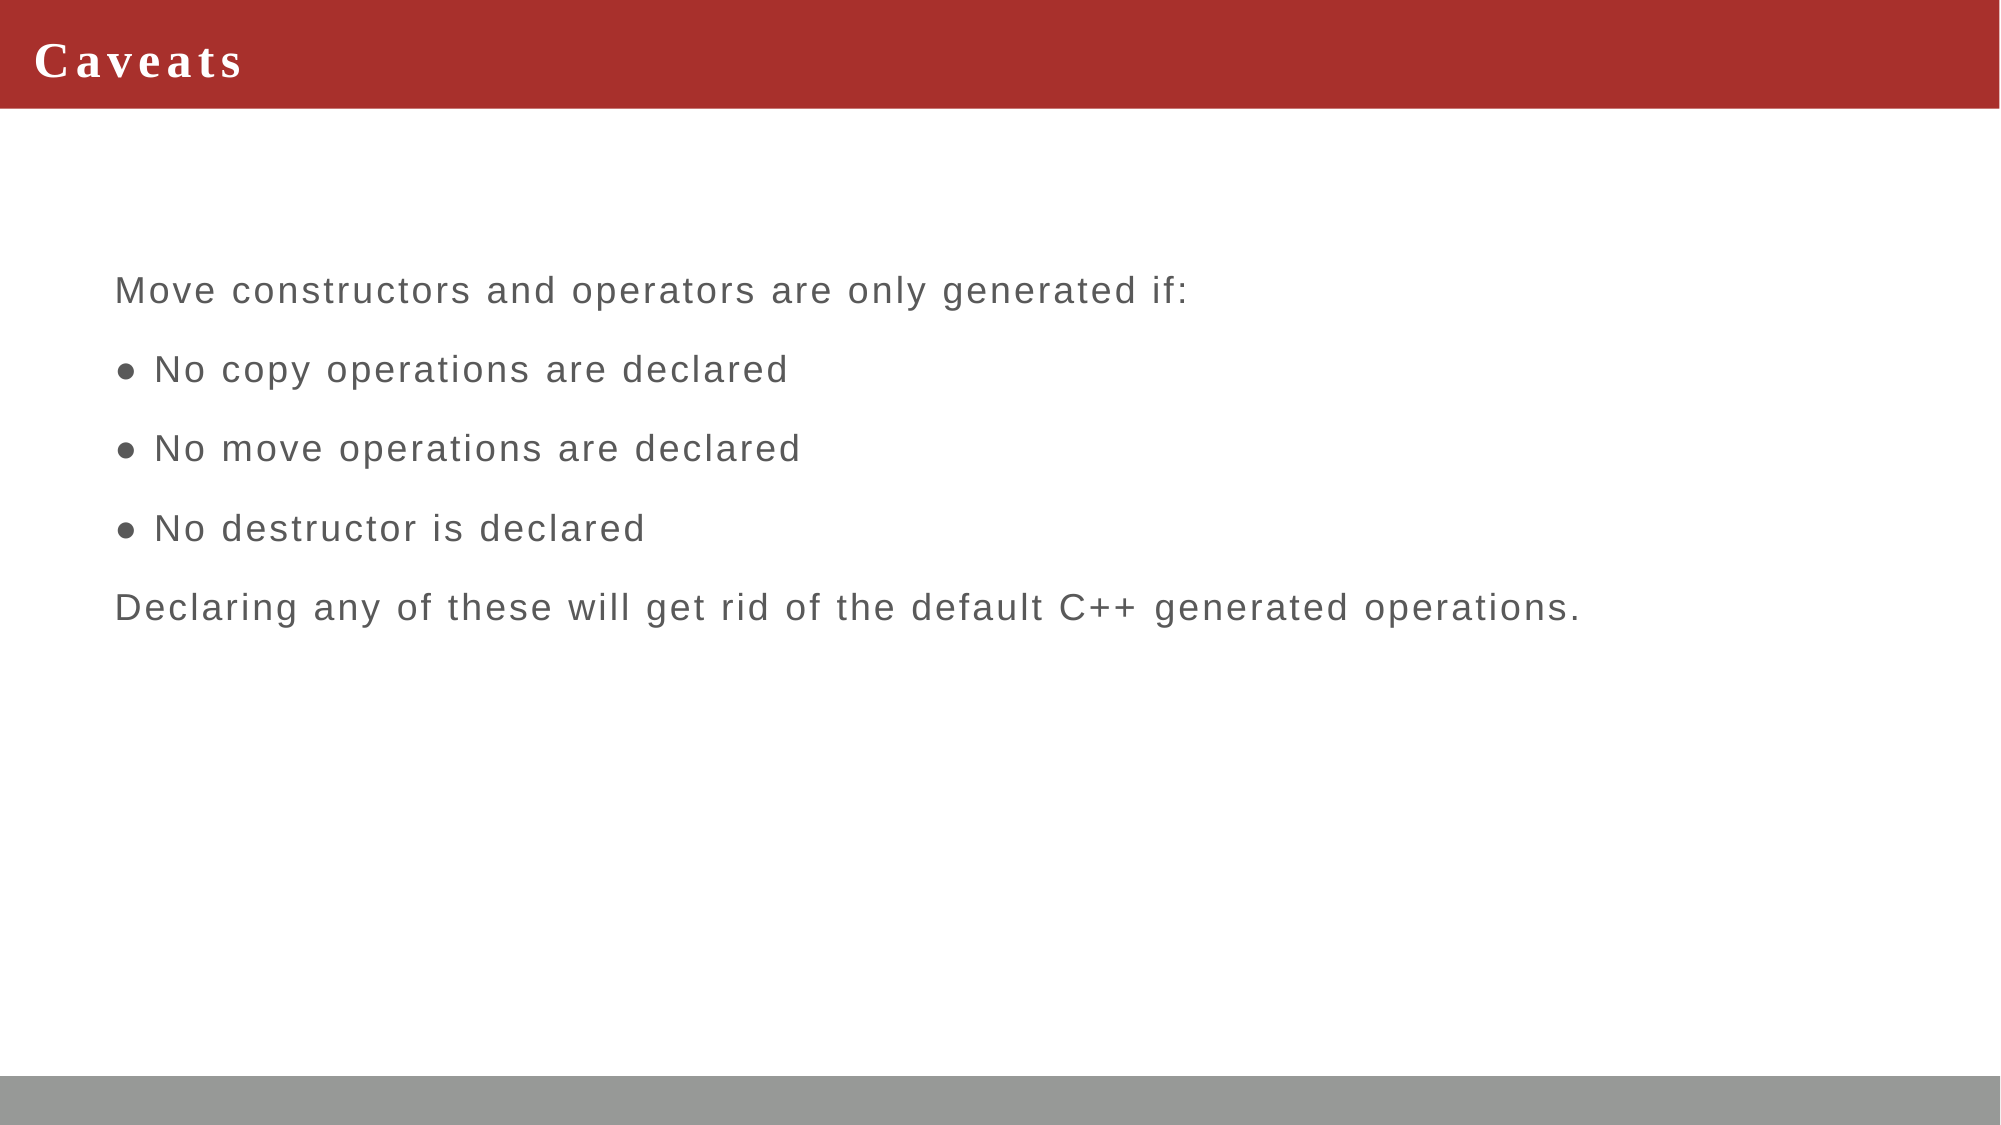

# Caveats
Move constructors and operators are only generated if:
● No copy operations are declared
● No move operations are declared
● No destructor is declared
Declaring any of these will get rid of the default C++ generated operations.
50